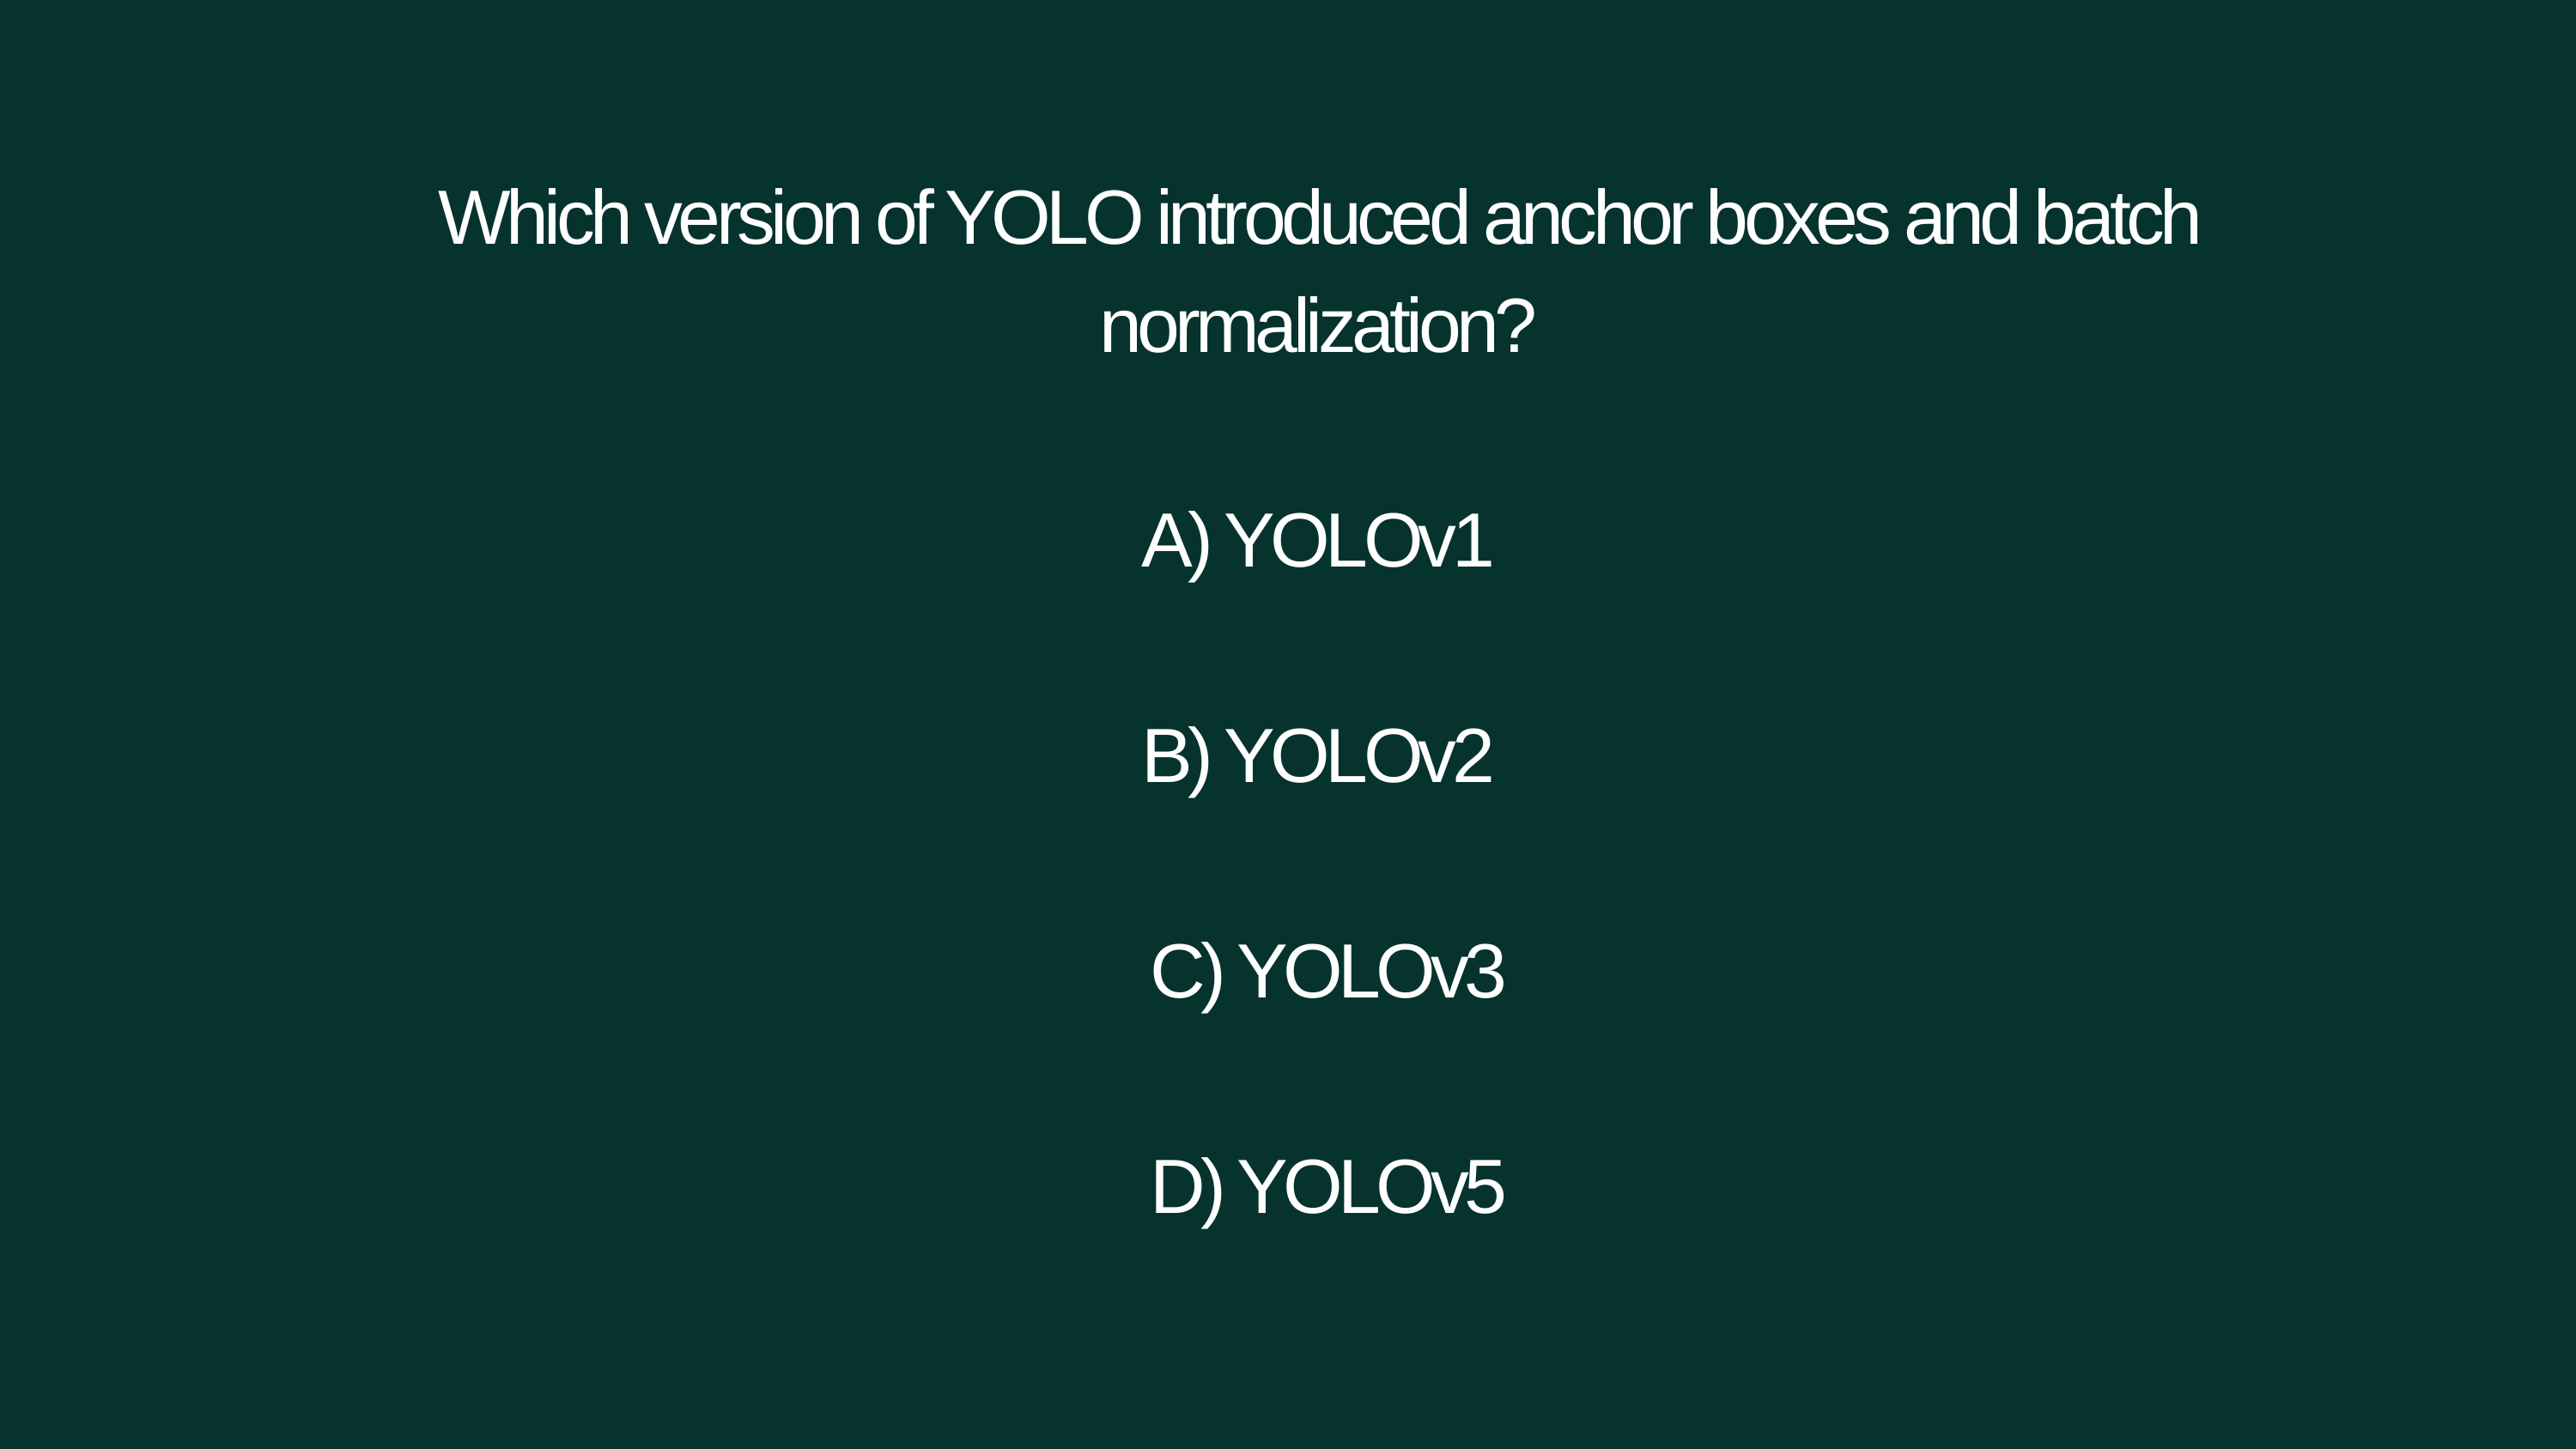

Which version of YOLO introduced anchor boxes and batch normalization?

A) YOLOv1

B) YOLOv2

 C) YOLOv3

 D) YOLOv5